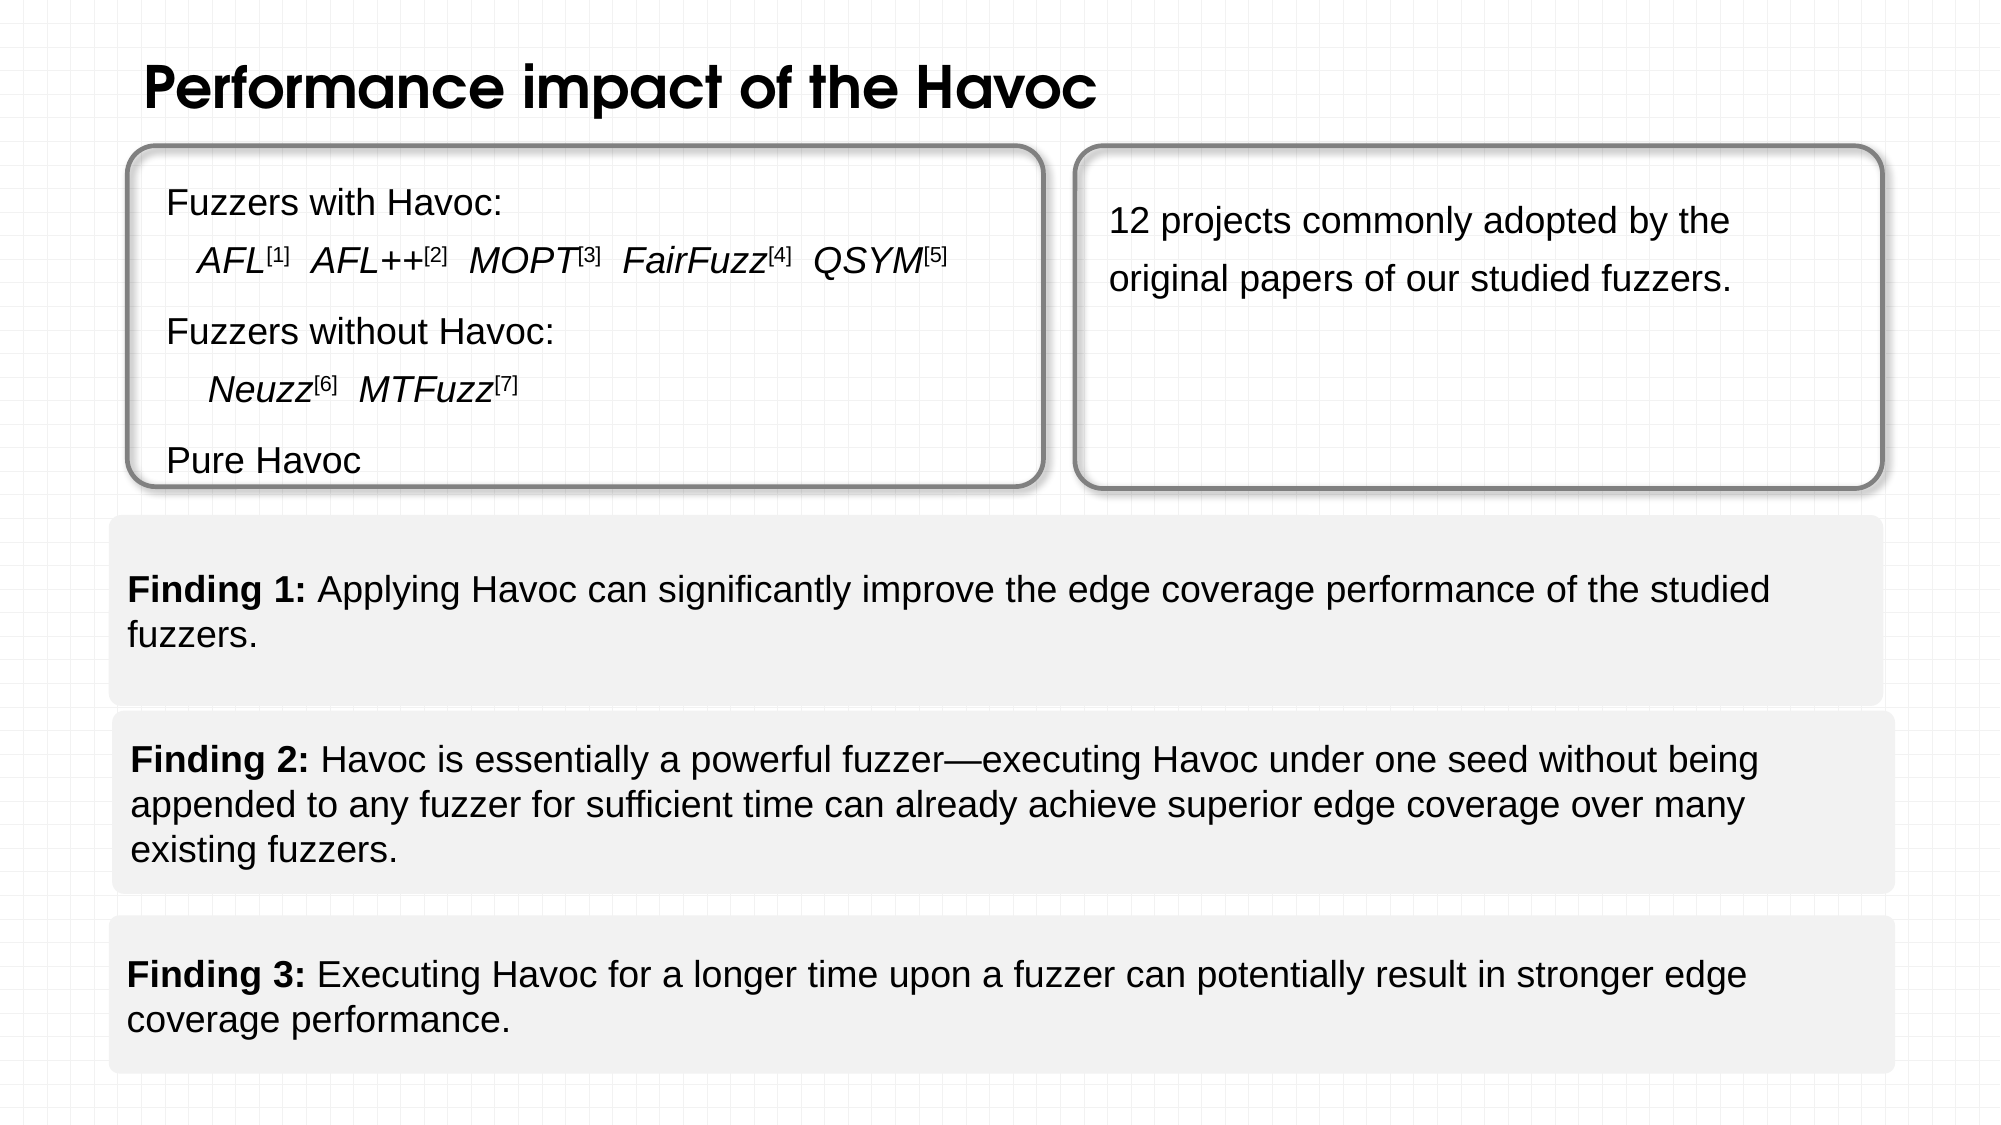

Performance impact of the Havoc

Fuzzers with Havoc:
   AFL[1]  AFL++[2]  MOPT[3]  FairFuzz[4]  QSYM[5]
Fuzzers without Havoc:
    Neuzz[6]  MTFuzz[7]
Pure Havoc

12 projects commonly adopted by the original papers of our studied fuzzers.
Finding 1: Applying Havoc can significantly improve the edge coverage performance of the studied fuzzers.
Finding 2: Havoc is essentially a powerful fuzzer—executing Havoc under one seed without being appended to any fuzzer for sufficient time can already achieve superior edge coverage over many existing fuzzers.
Finding 3: Executing Havoc for a longer time upon a fuzzer can potentially result in stronger edge coverage performance.

7